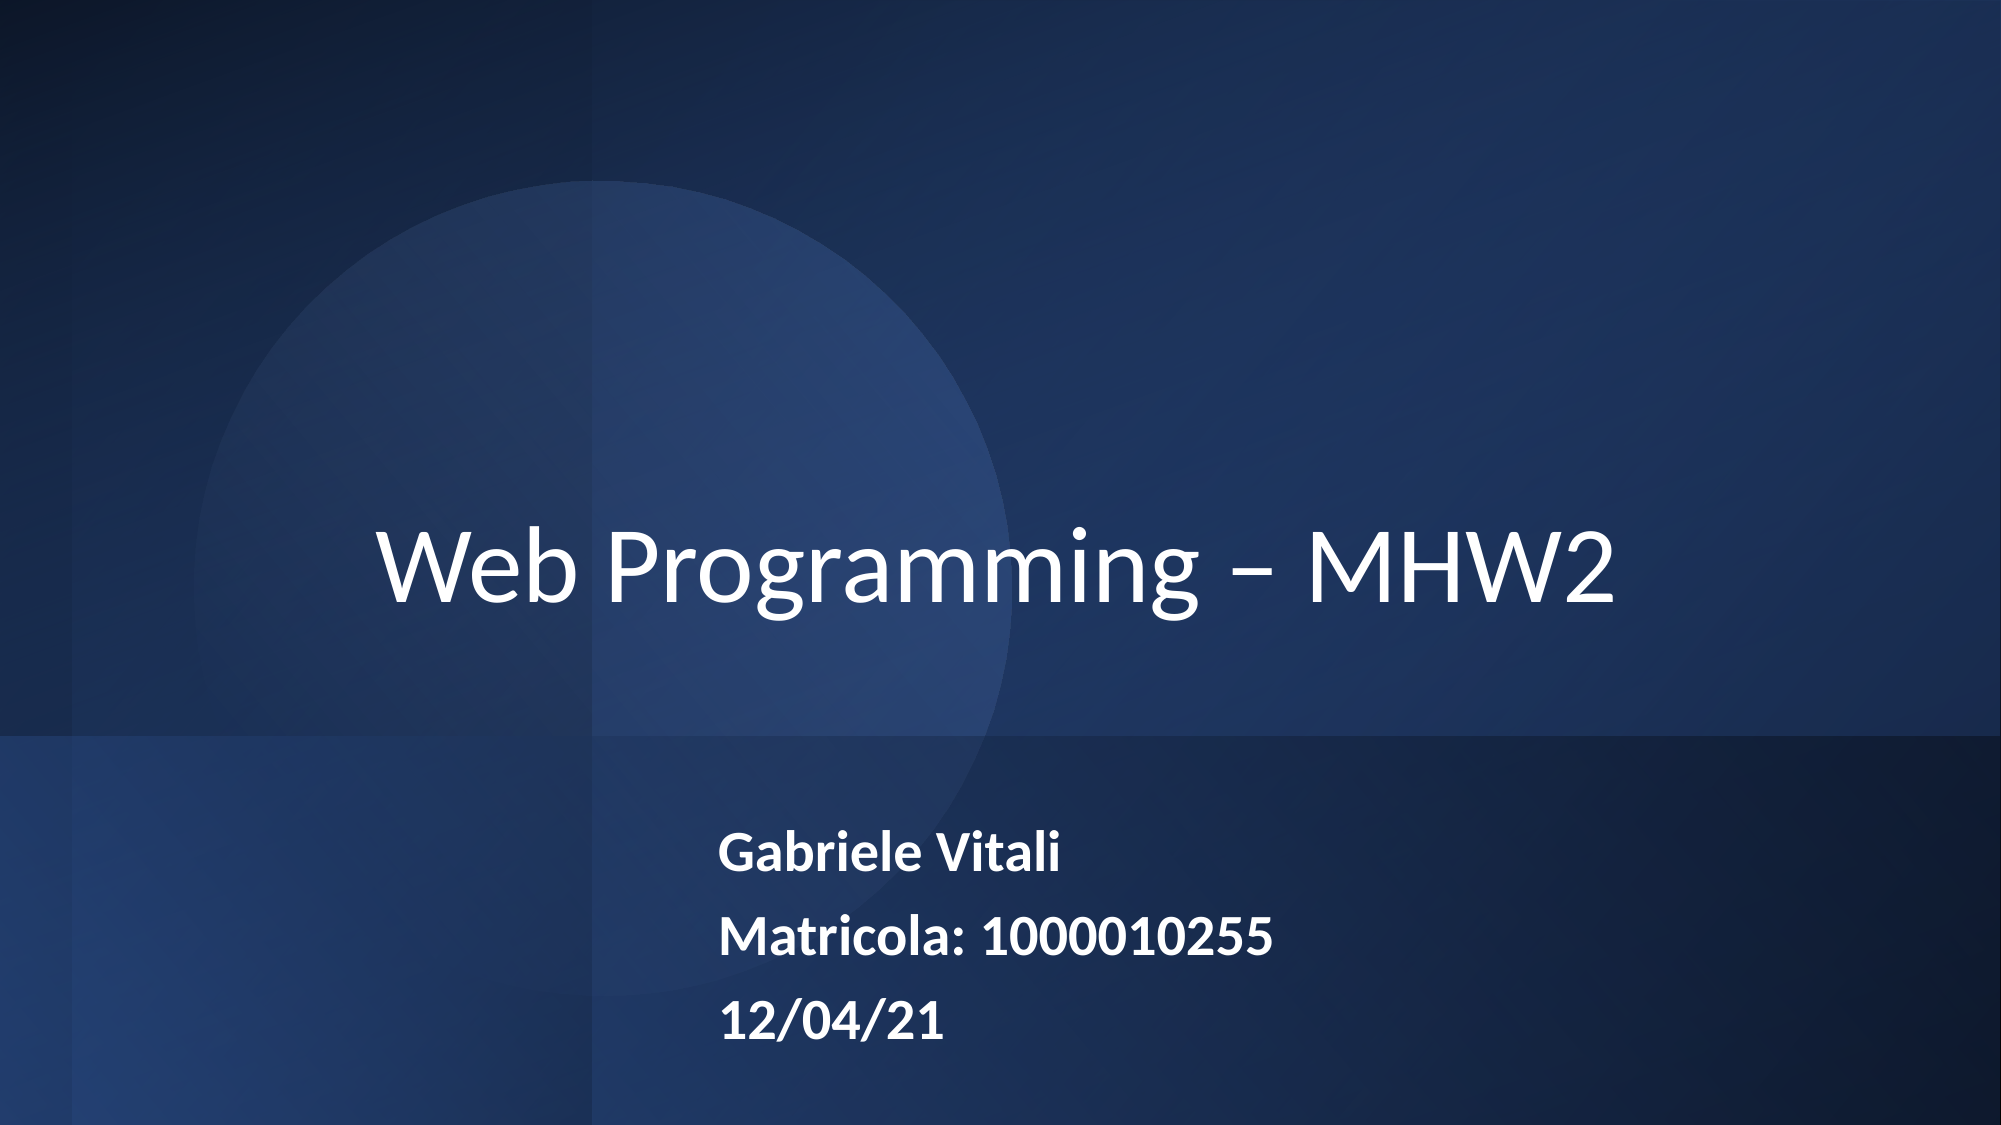

# Web Programming – MHW2

Gabriele Vitali
Matricola: 1000010255
12/04/21